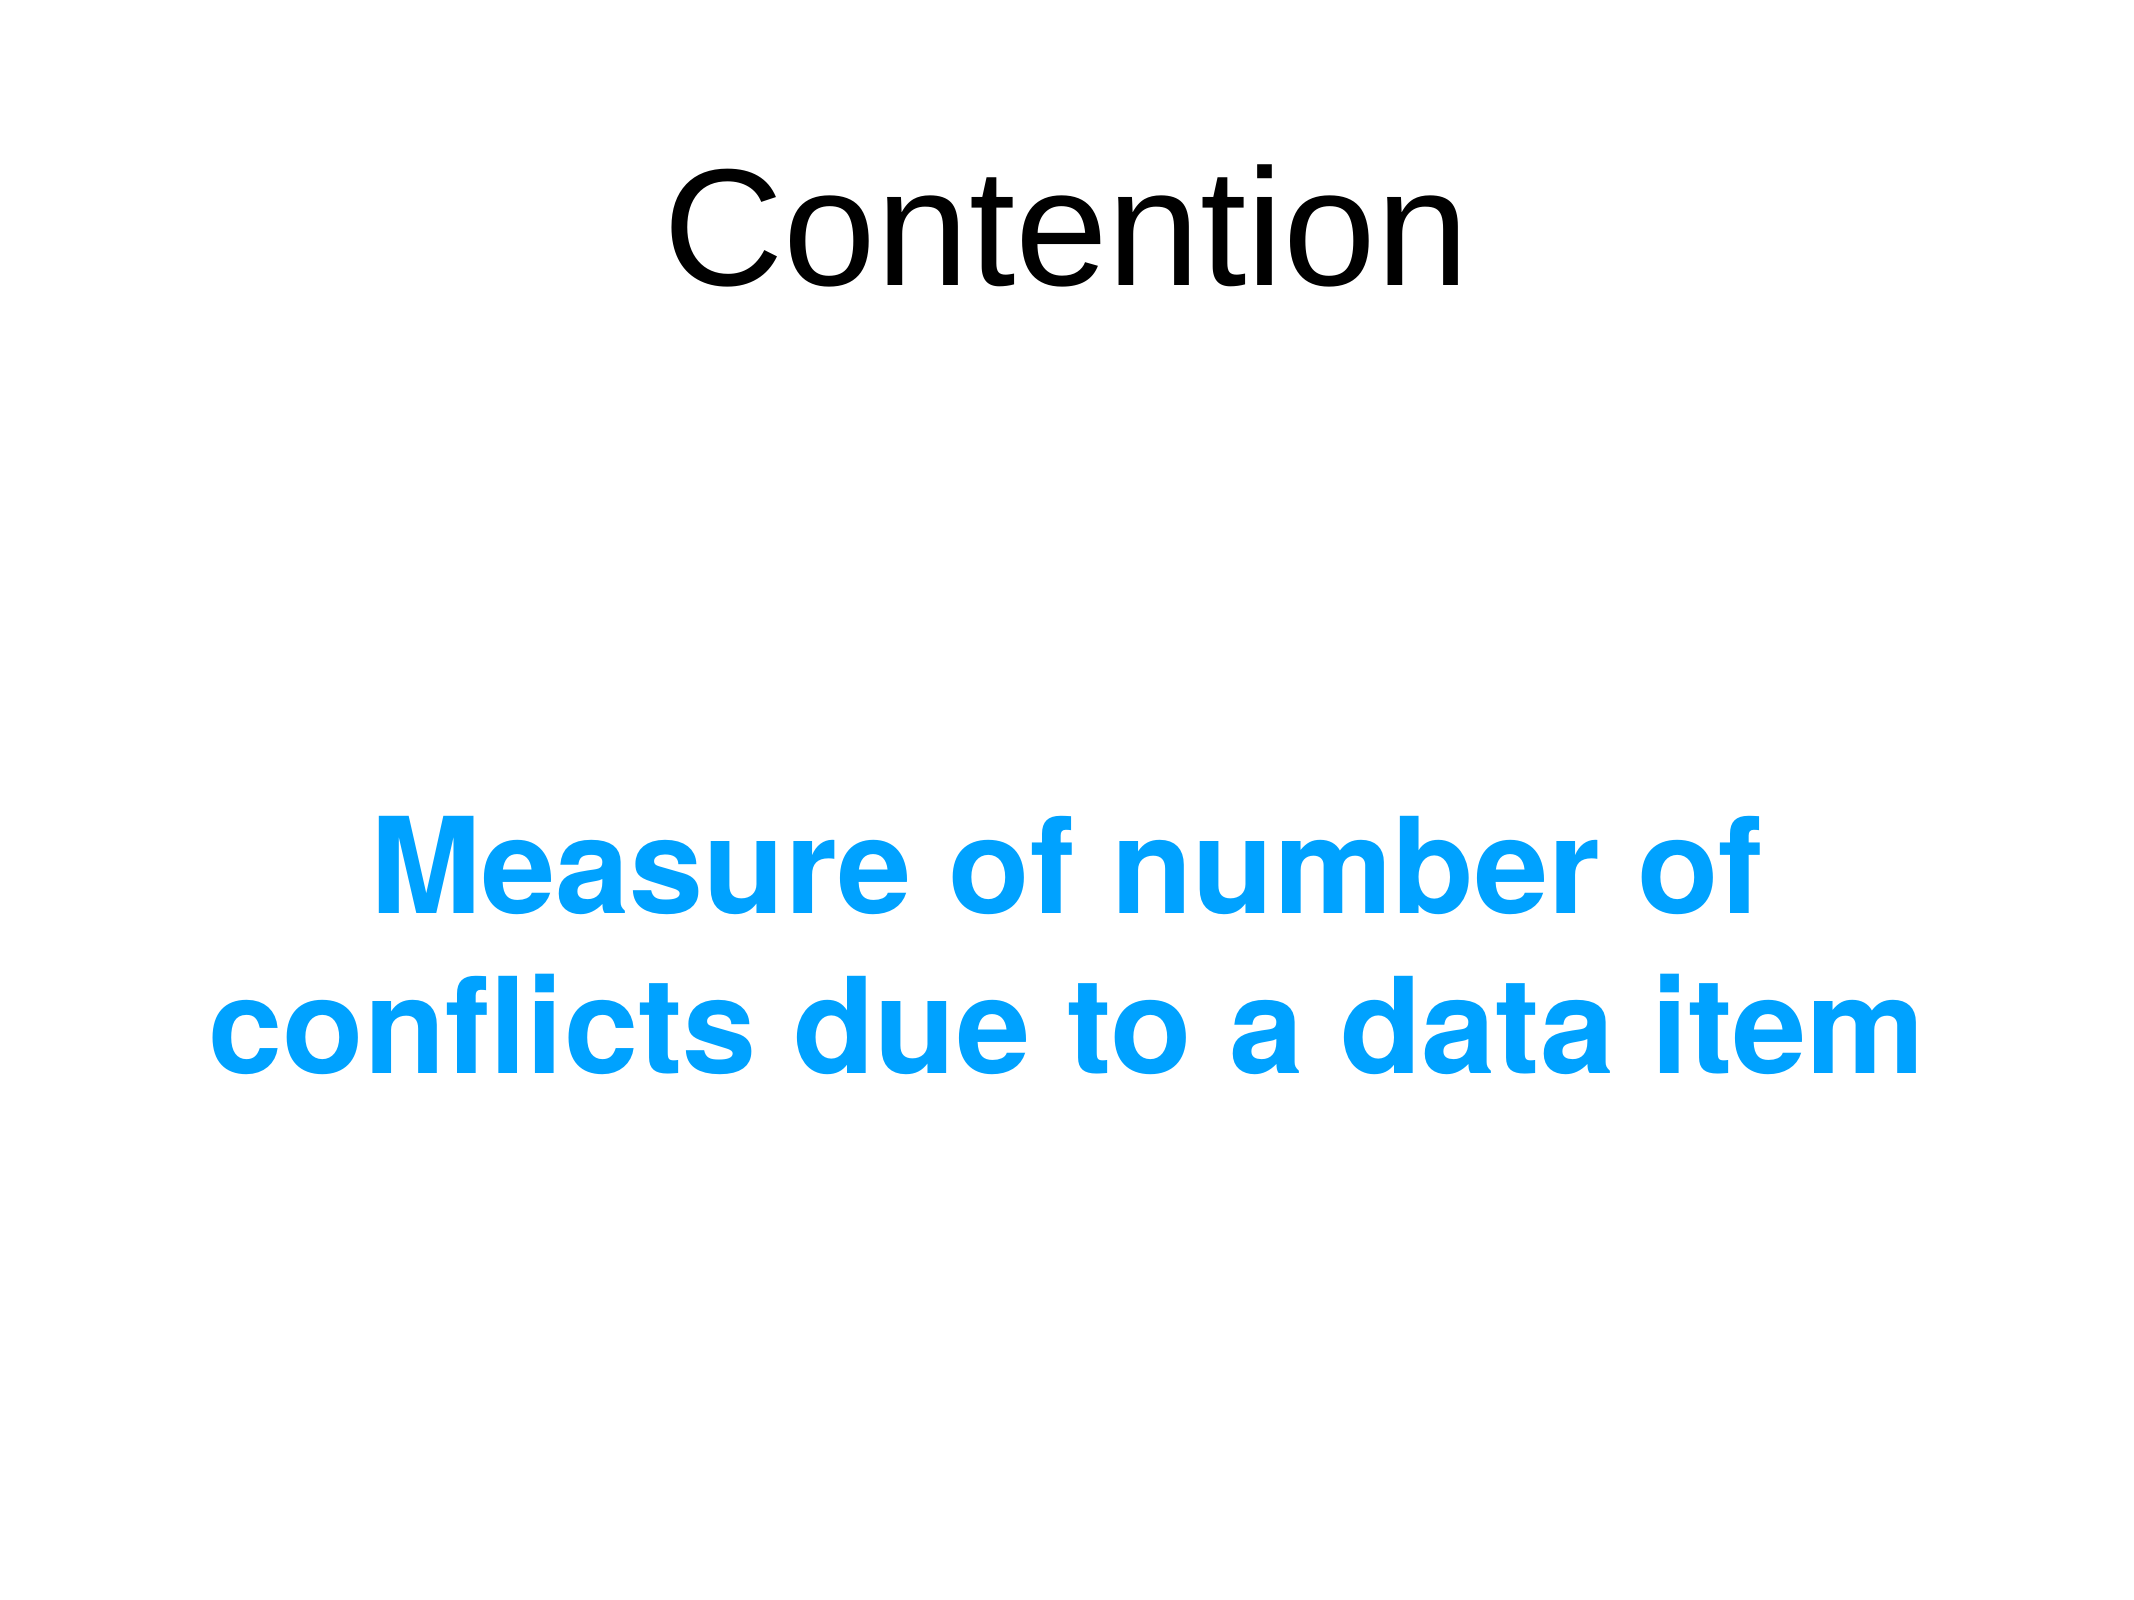

# Contention
Measure of number of conflicts due to a data item